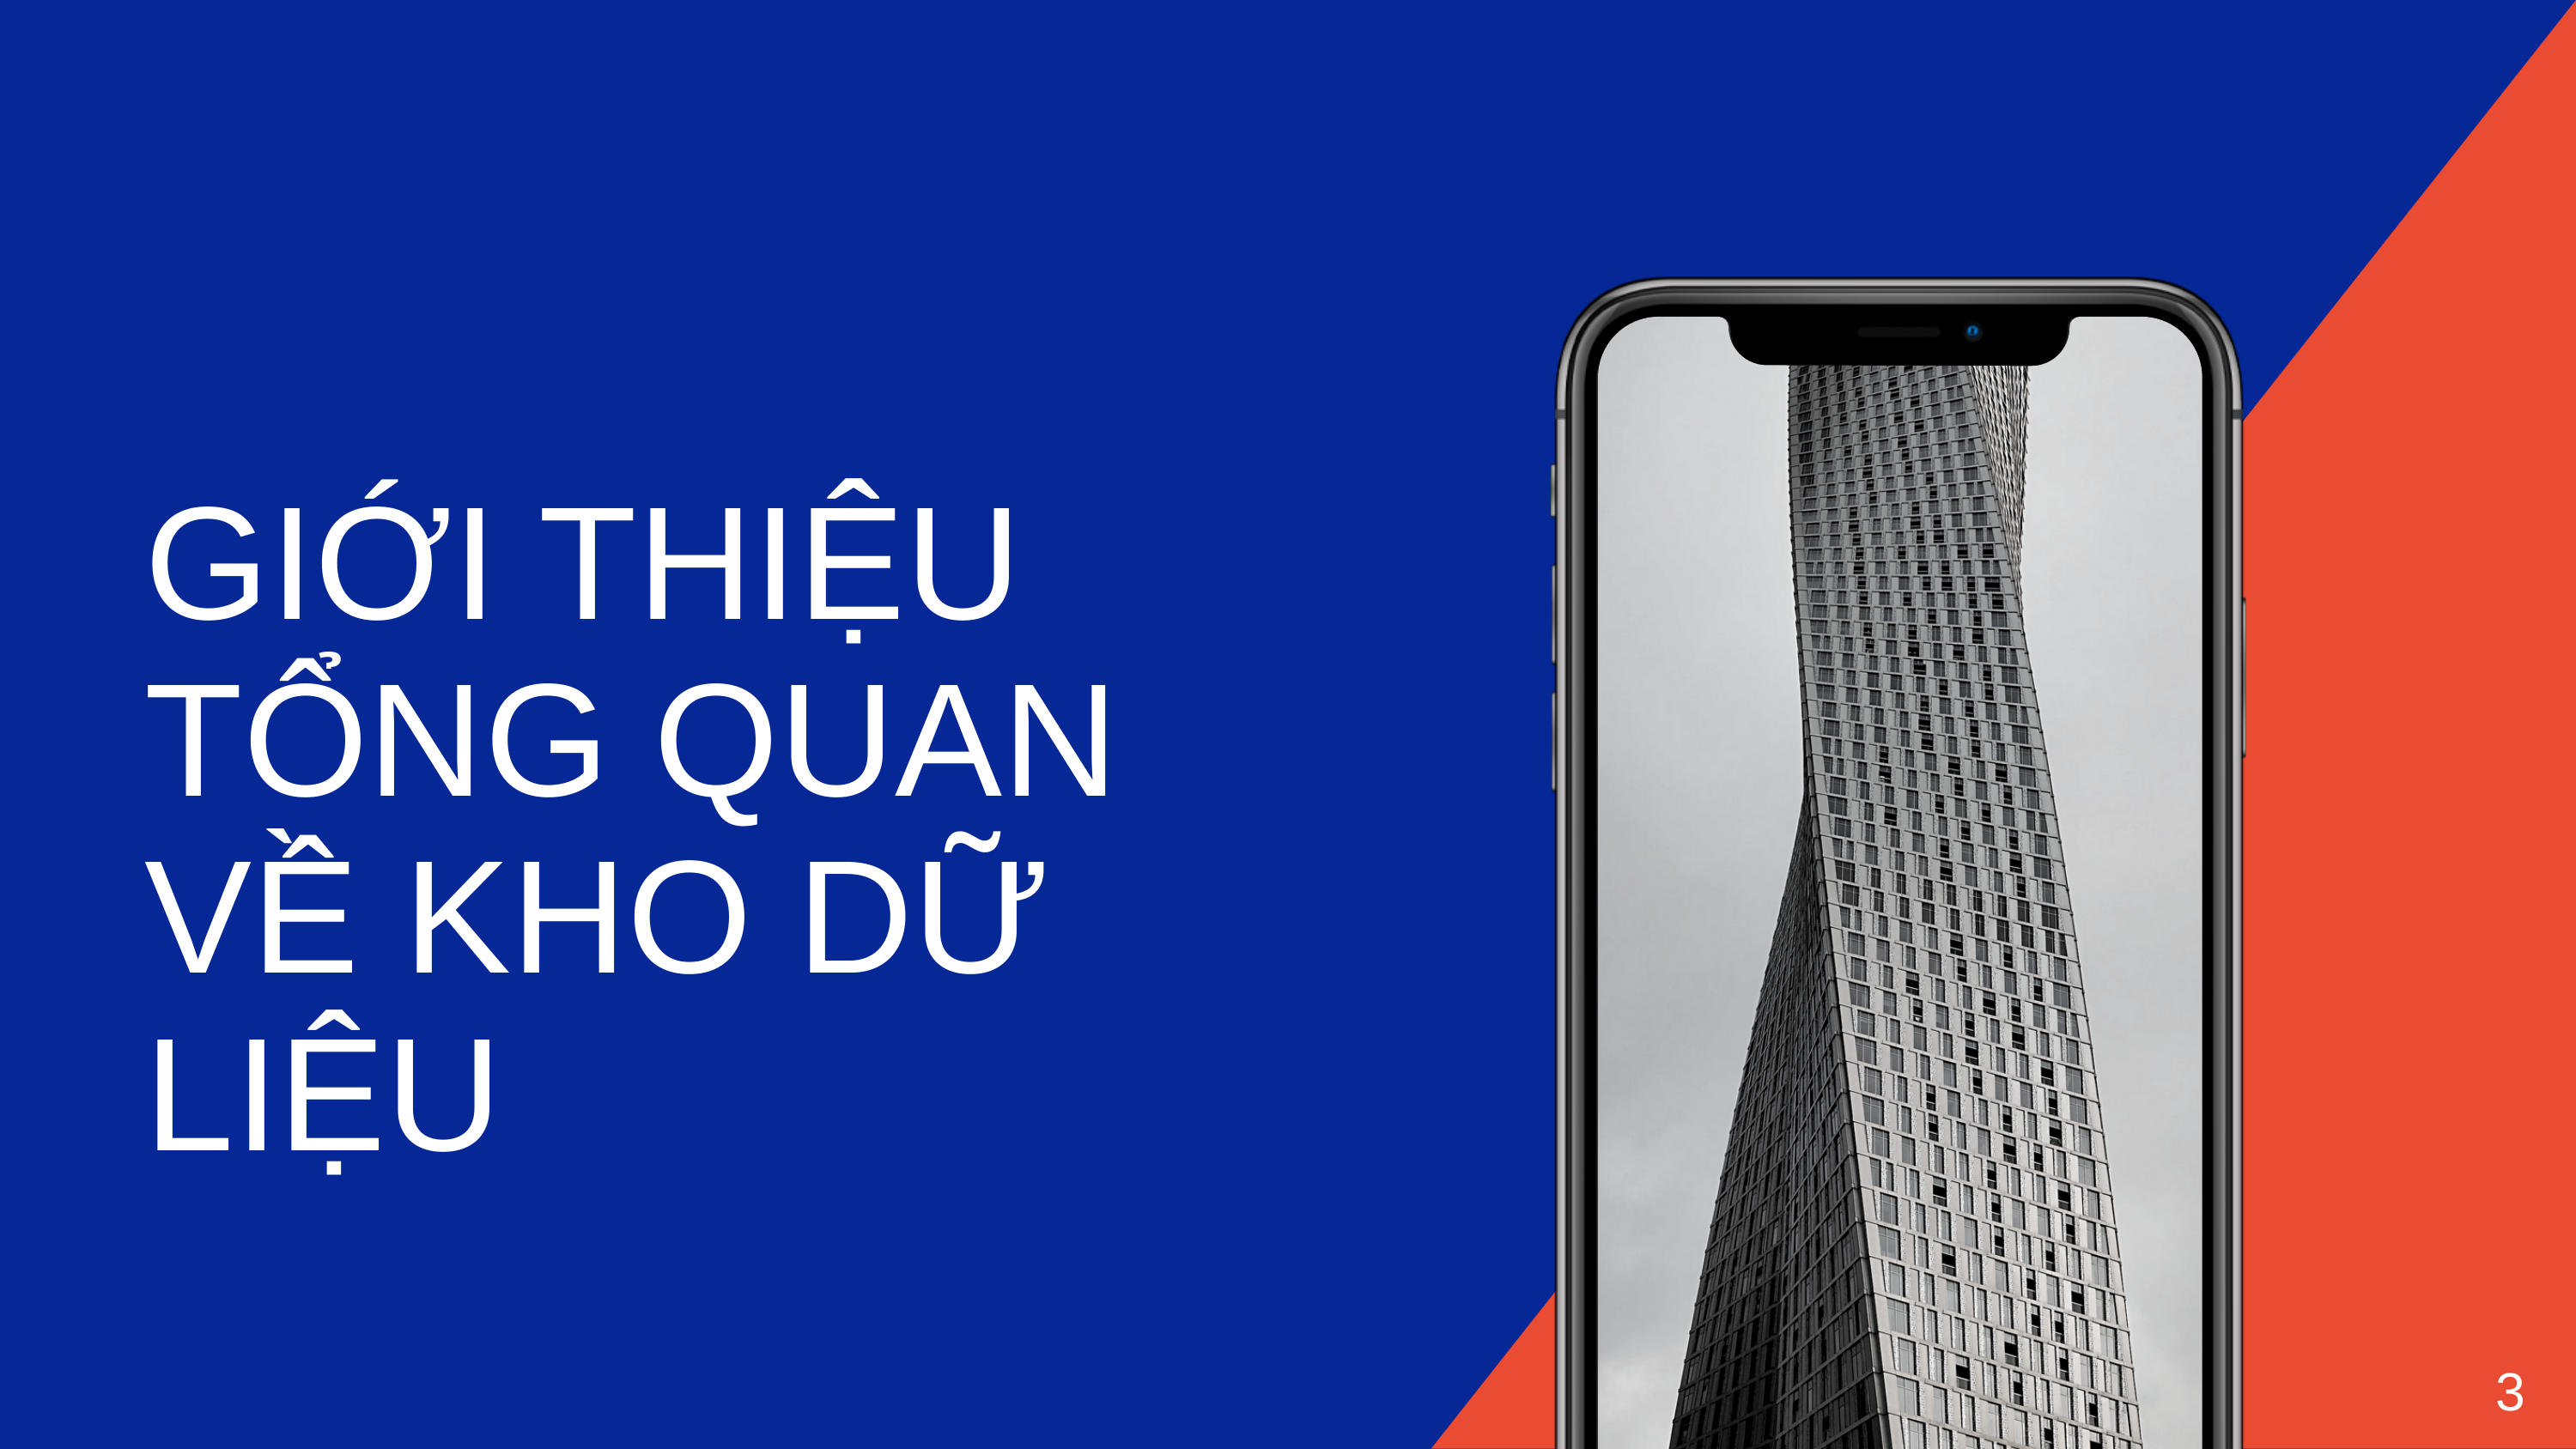

GIỚI THIỆU TỔNG QUAN VỀ KHO DỮ LIỆU

3